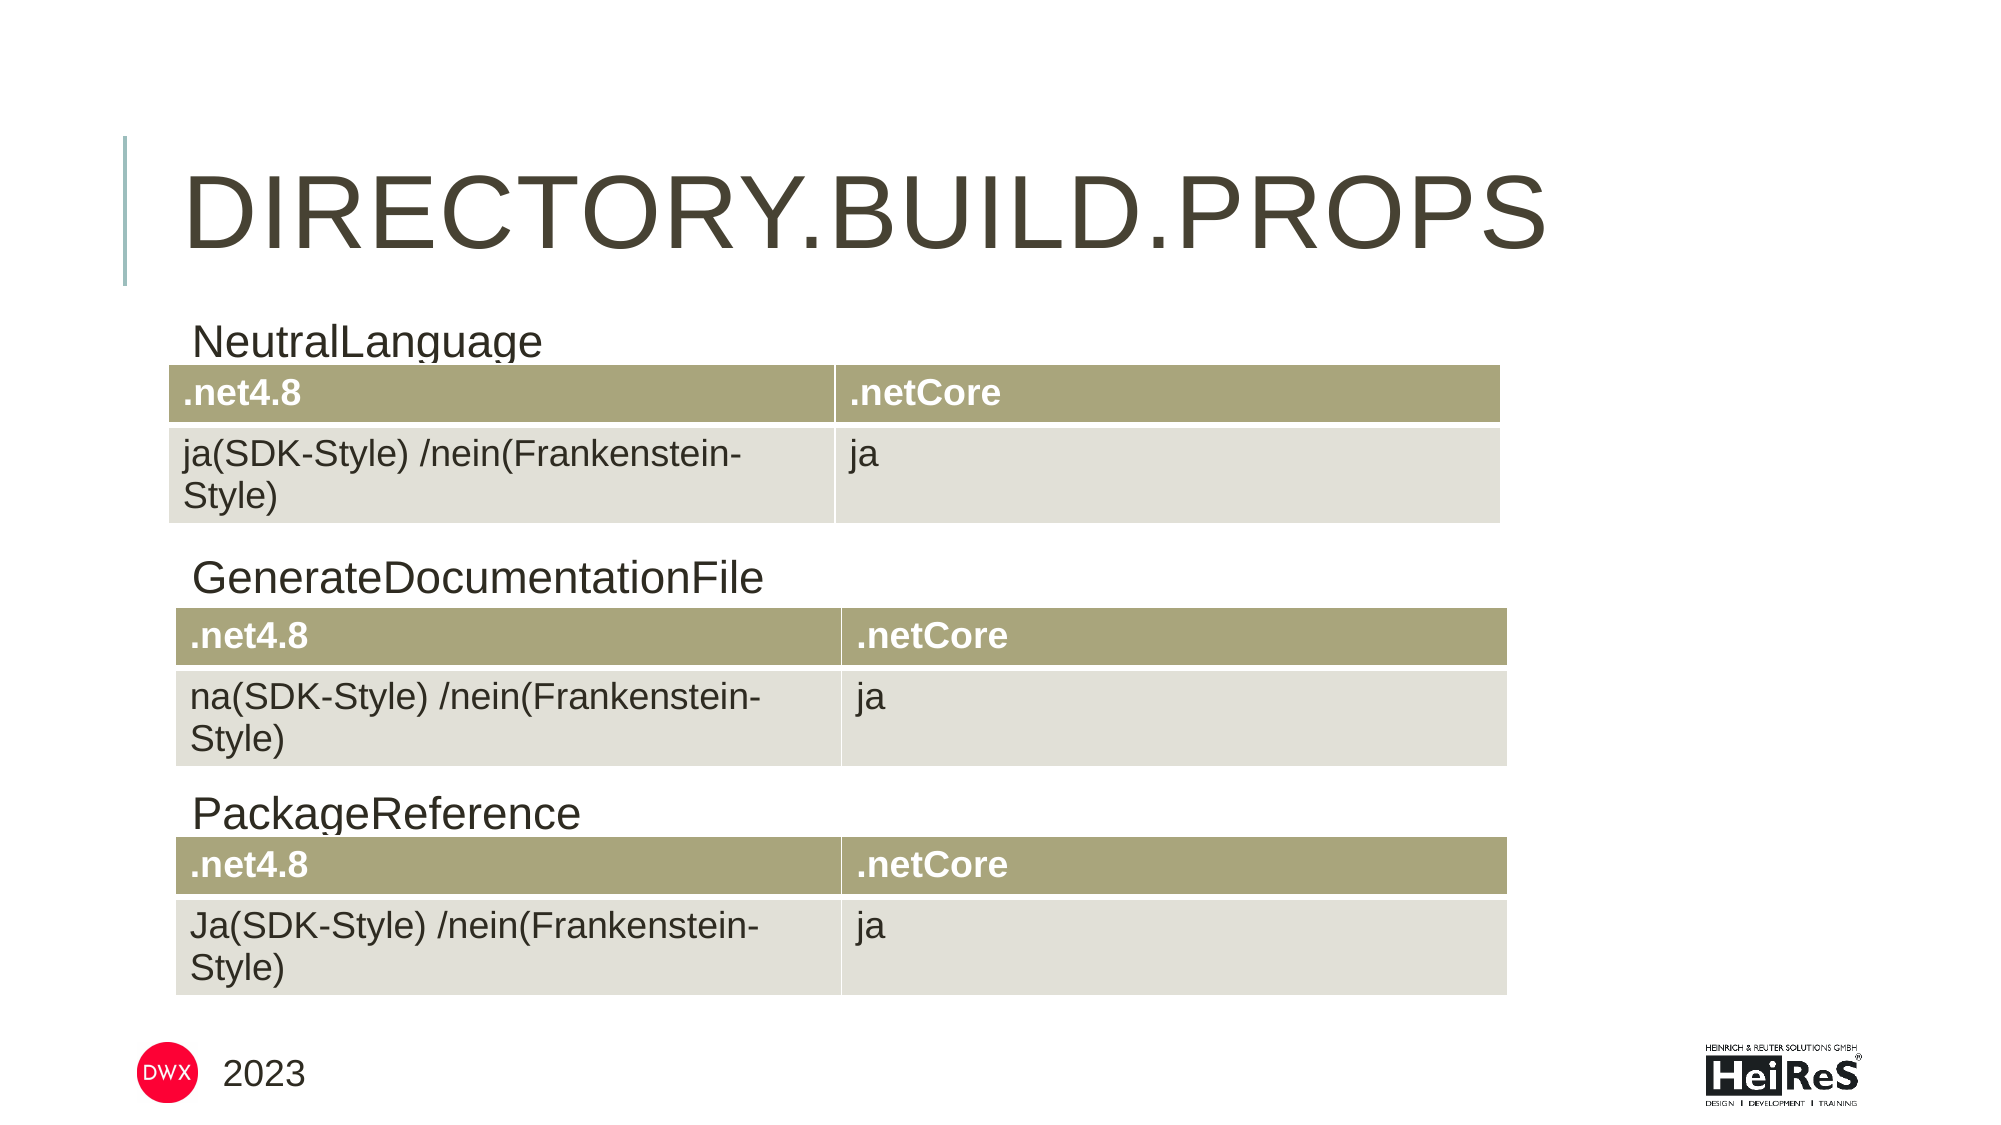

# Directory.Build.props
NeutralLanguage

GenerateDocumentationFile

PackageReference

| .net4.8 | .netCore |
| --- | --- |
| ja(SDK-Style) /nein(Frankenstein-Style) | ja |
| .net4.8 | .netCore |
| --- | --- |
| na(SDK-Style) /nein(Frankenstein-Style) | ja |
| .net4.8 | .netCore |
| --- | --- |
| Ja(SDK-Style) /nein(Frankenstein-Style) | ja |